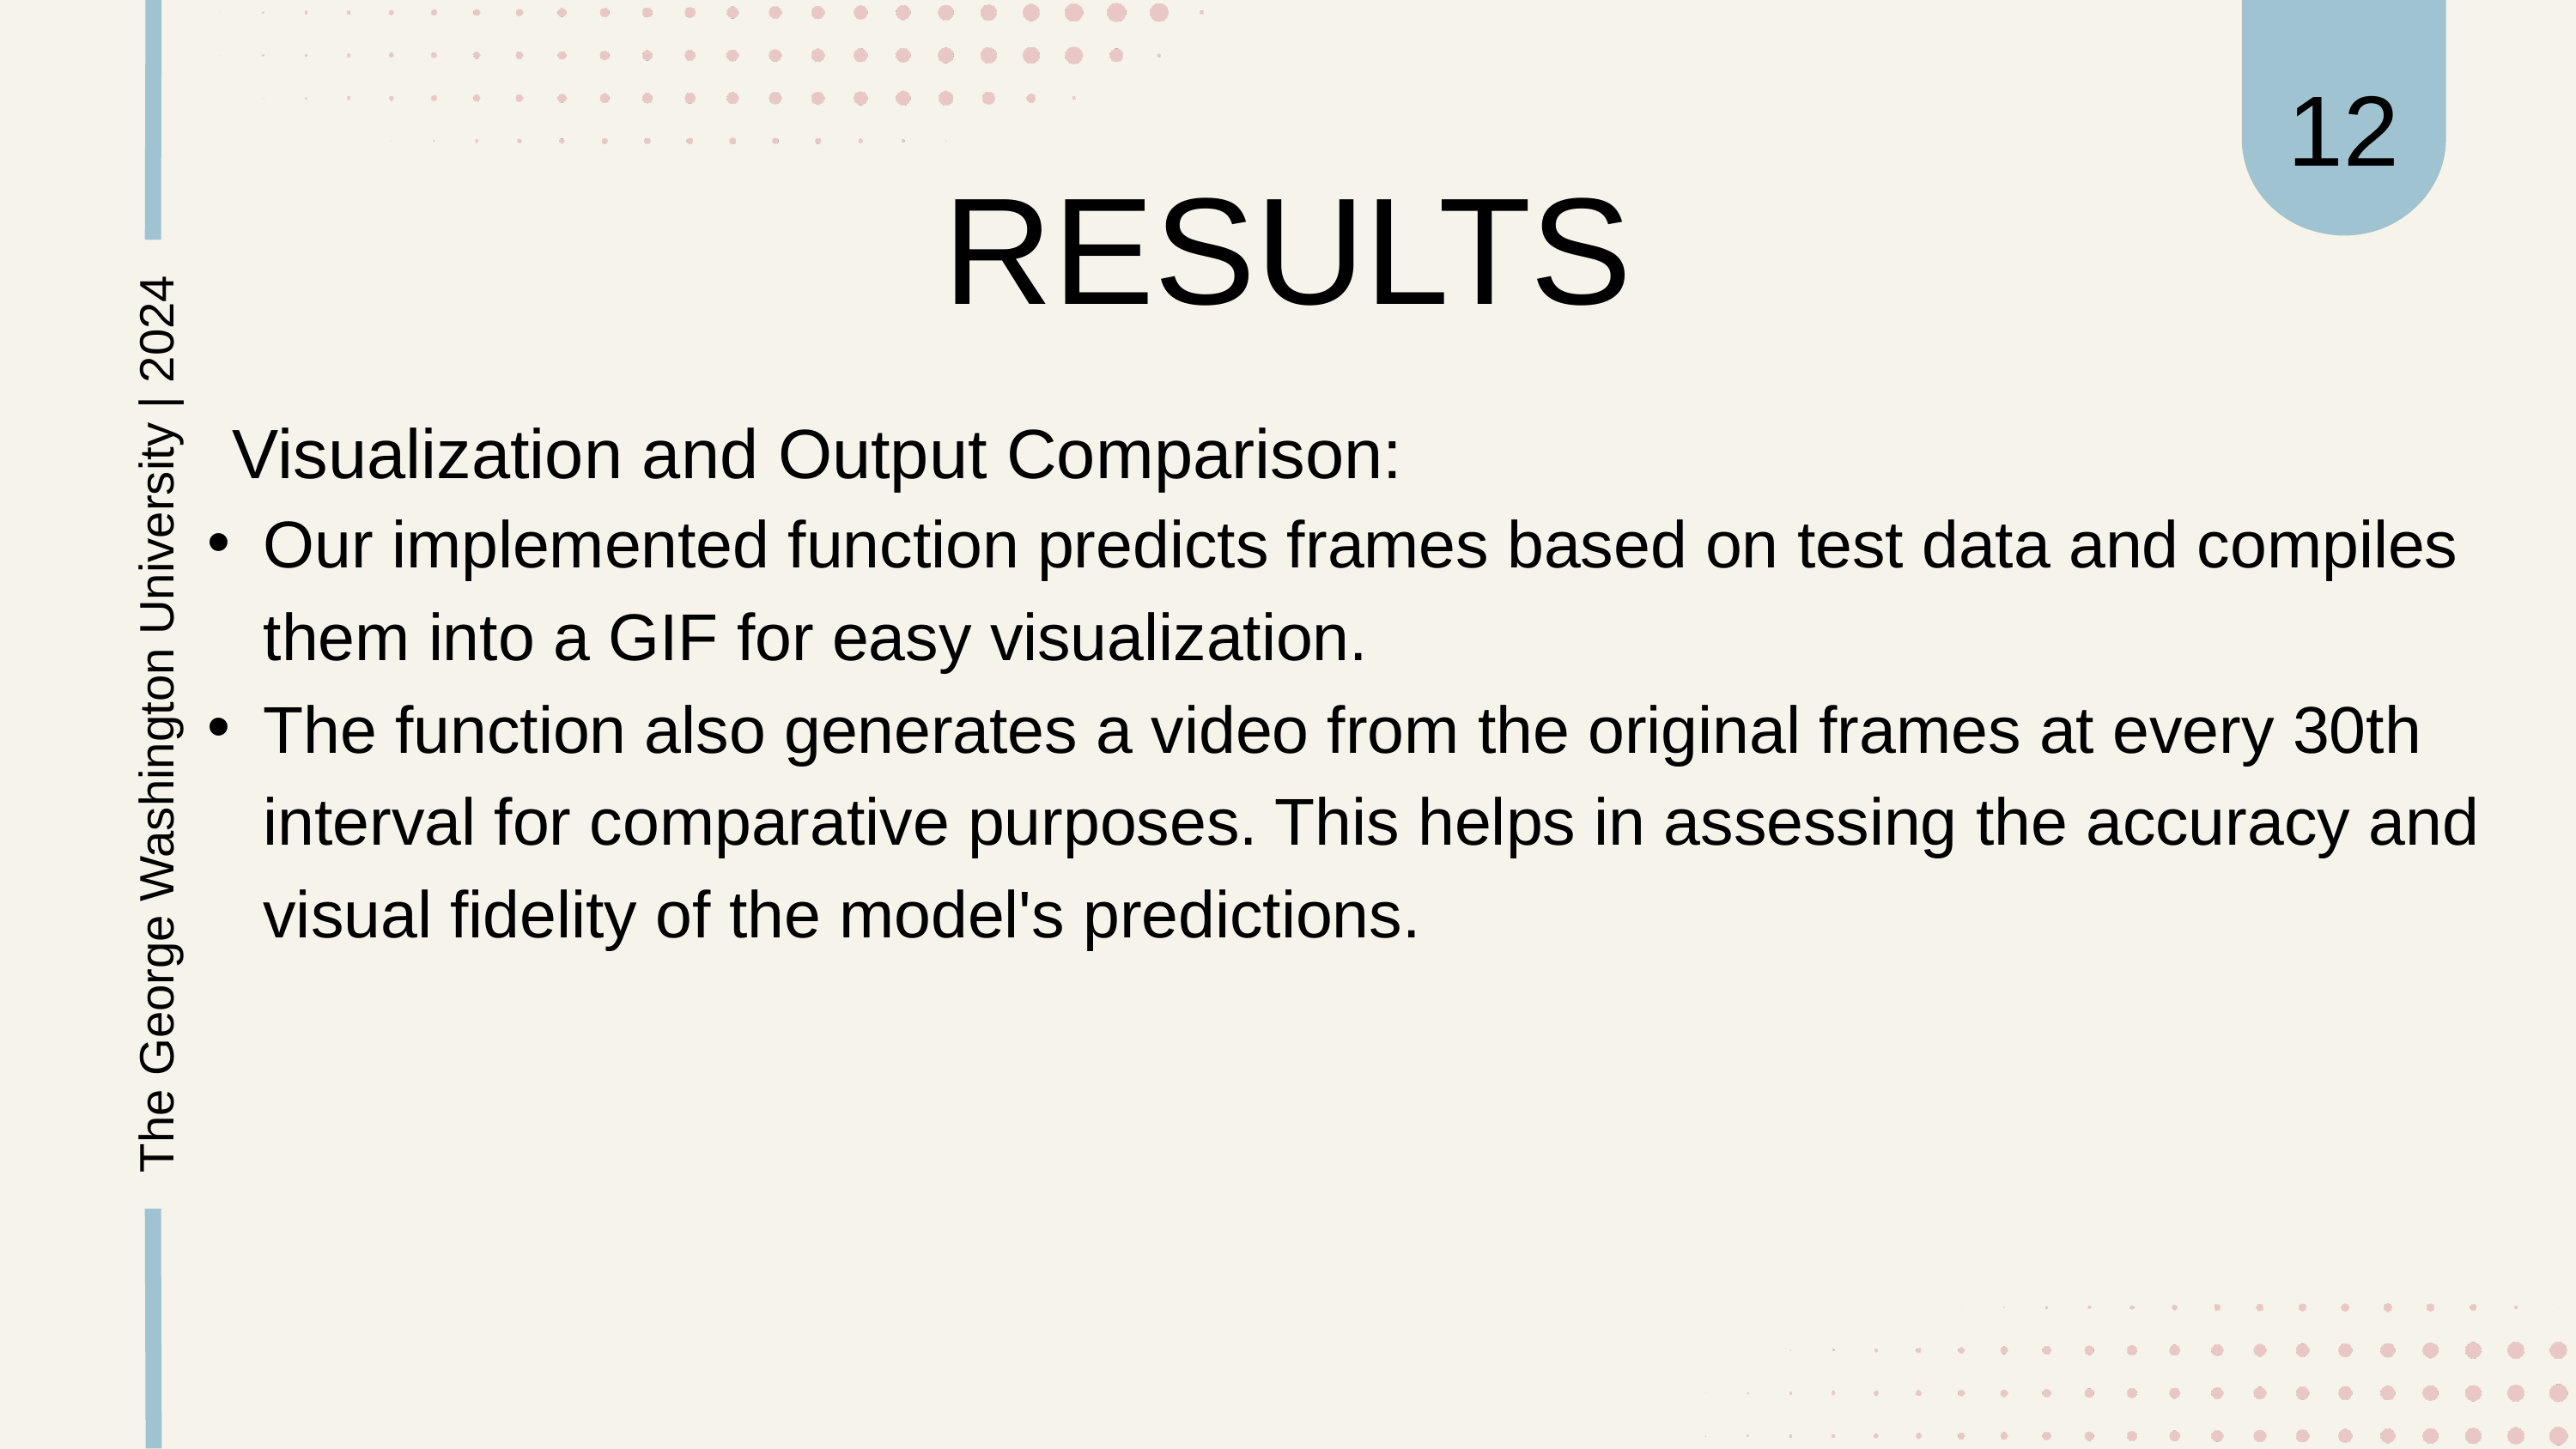

12

RESULTS
Visualization and Output Comparison:

Our implemented function predicts frames based on test data and compiles them into a GIF for easy visualization.
The function also generates a video from the original frames at every 30th interval for comparative purposes. This helps in assessing the accuracy and visual fidelity of the model's predictions.
The George Washington University | 2024